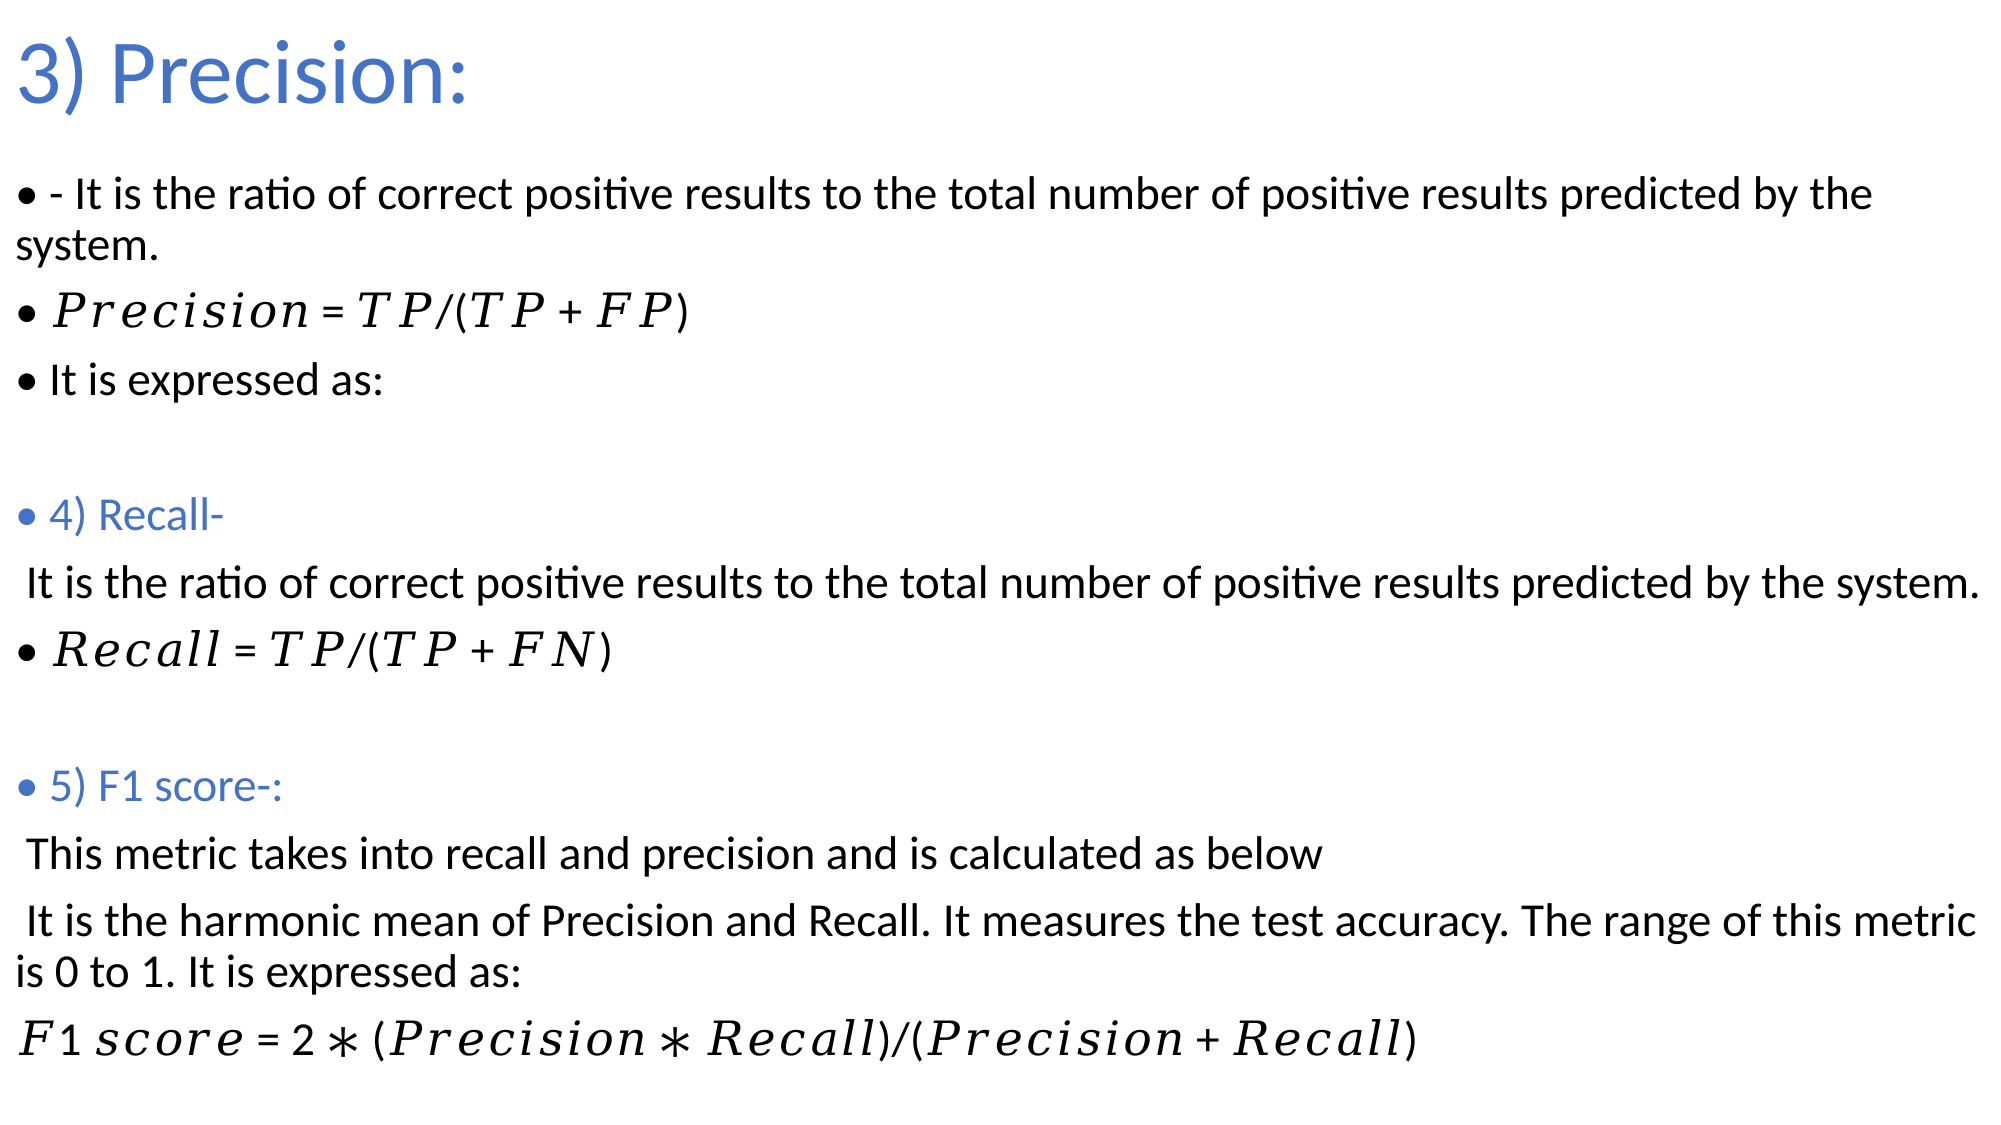

# 3) Precision:
• - It is the ratio of correct positive results to the total number of positive results predicted by the system.
• 𝑃𝑟𝑒𝑐𝑖𝑠𝑖𝑜𝑛 = 𝑇𝑃/(𝑇𝑃 + 𝐹𝑃)
• It is expressed as:

• 4) Recall-
 It is the ratio of correct positive results to the total number of positive results predicted by the system.
• 𝑅𝑒𝑐𝑎𝑙𝑙 = 𝑇𝑃/(𝑇𝑃 + 𝐹𝑁)

• 5) F1 score-:
 This metric takes into recall and precision and is calculated as below
 It is the harmonic mean of Precision and Recall. It measures the test accuracy. The range of this metric is 0 to 1. It is expressed as:
𝐹1 𝑠𝑐𝑜𝑟𝑒 = 2 ∗ (𝑃𝑟𝑒𝑐𝑖𝑠𝑖𝑜𝑛 ∗ 𝑅𝑒𝑐𝑎𝑙𝑙)/(𝑃𝑟𝑒𝑐𝑖𝑠𝑖𝑜𝑛 + 𝑅𝑒𝑐𝑎𝑙𝑙)